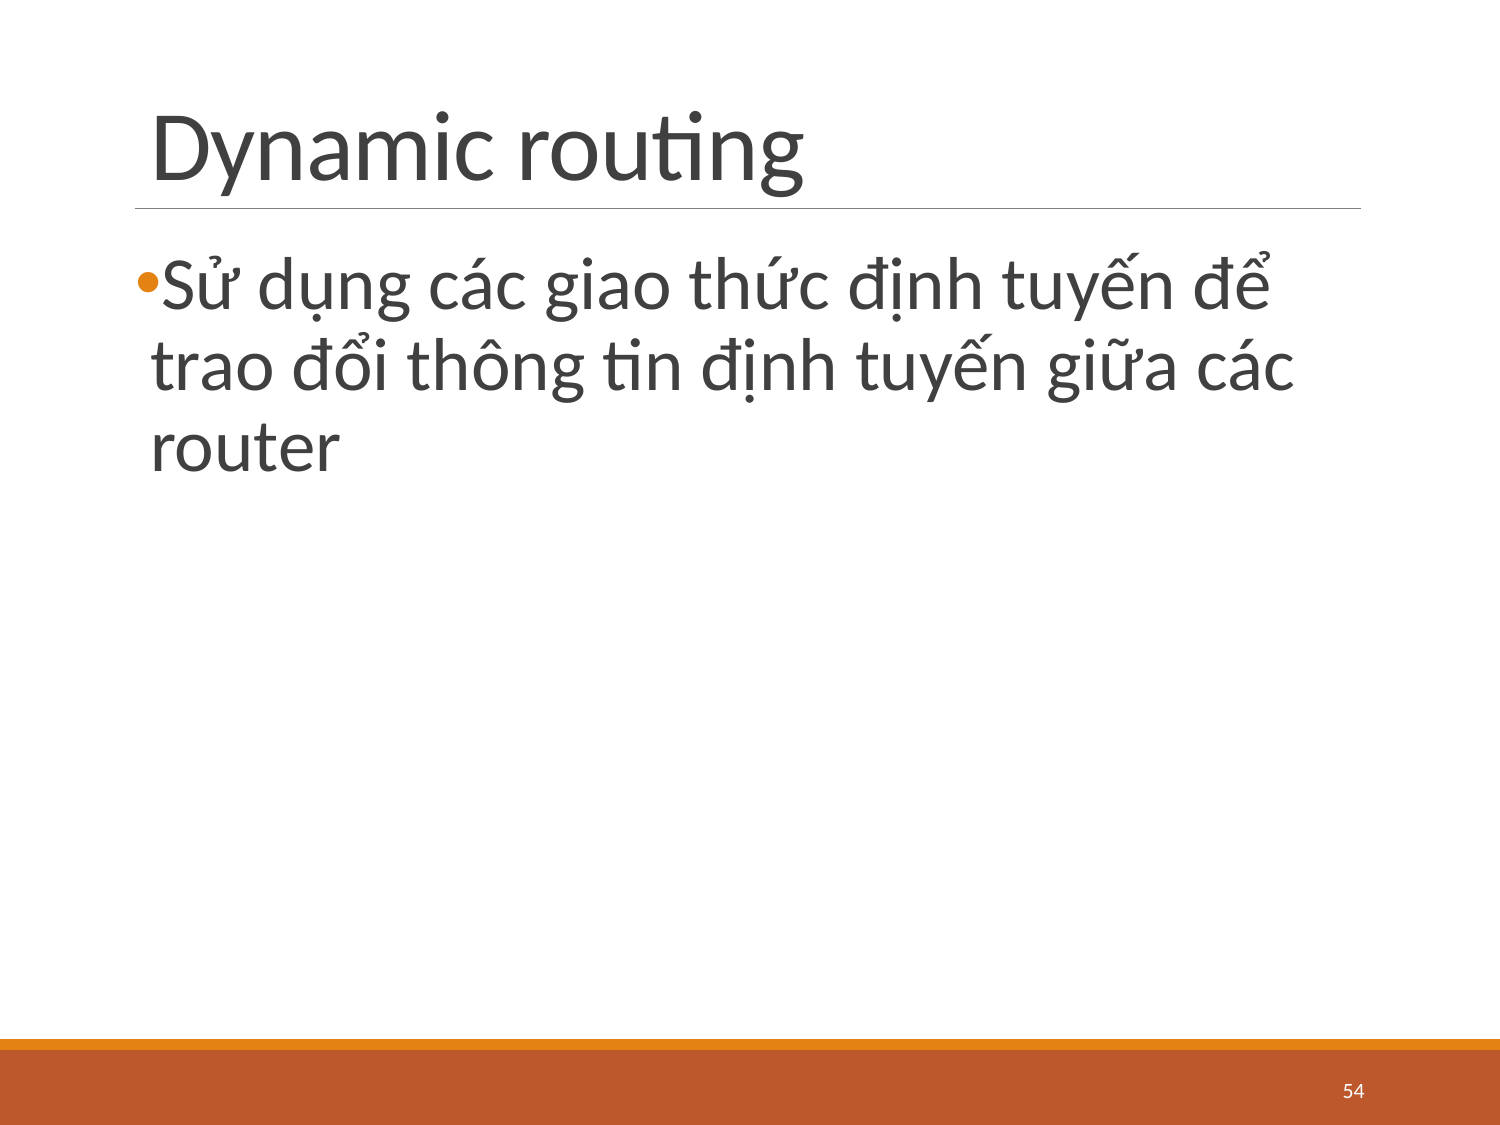

# Dynamic routing
Sử dụng các giao thức định tuyến để trao đổi thông tin định tuyến giữa các router

54